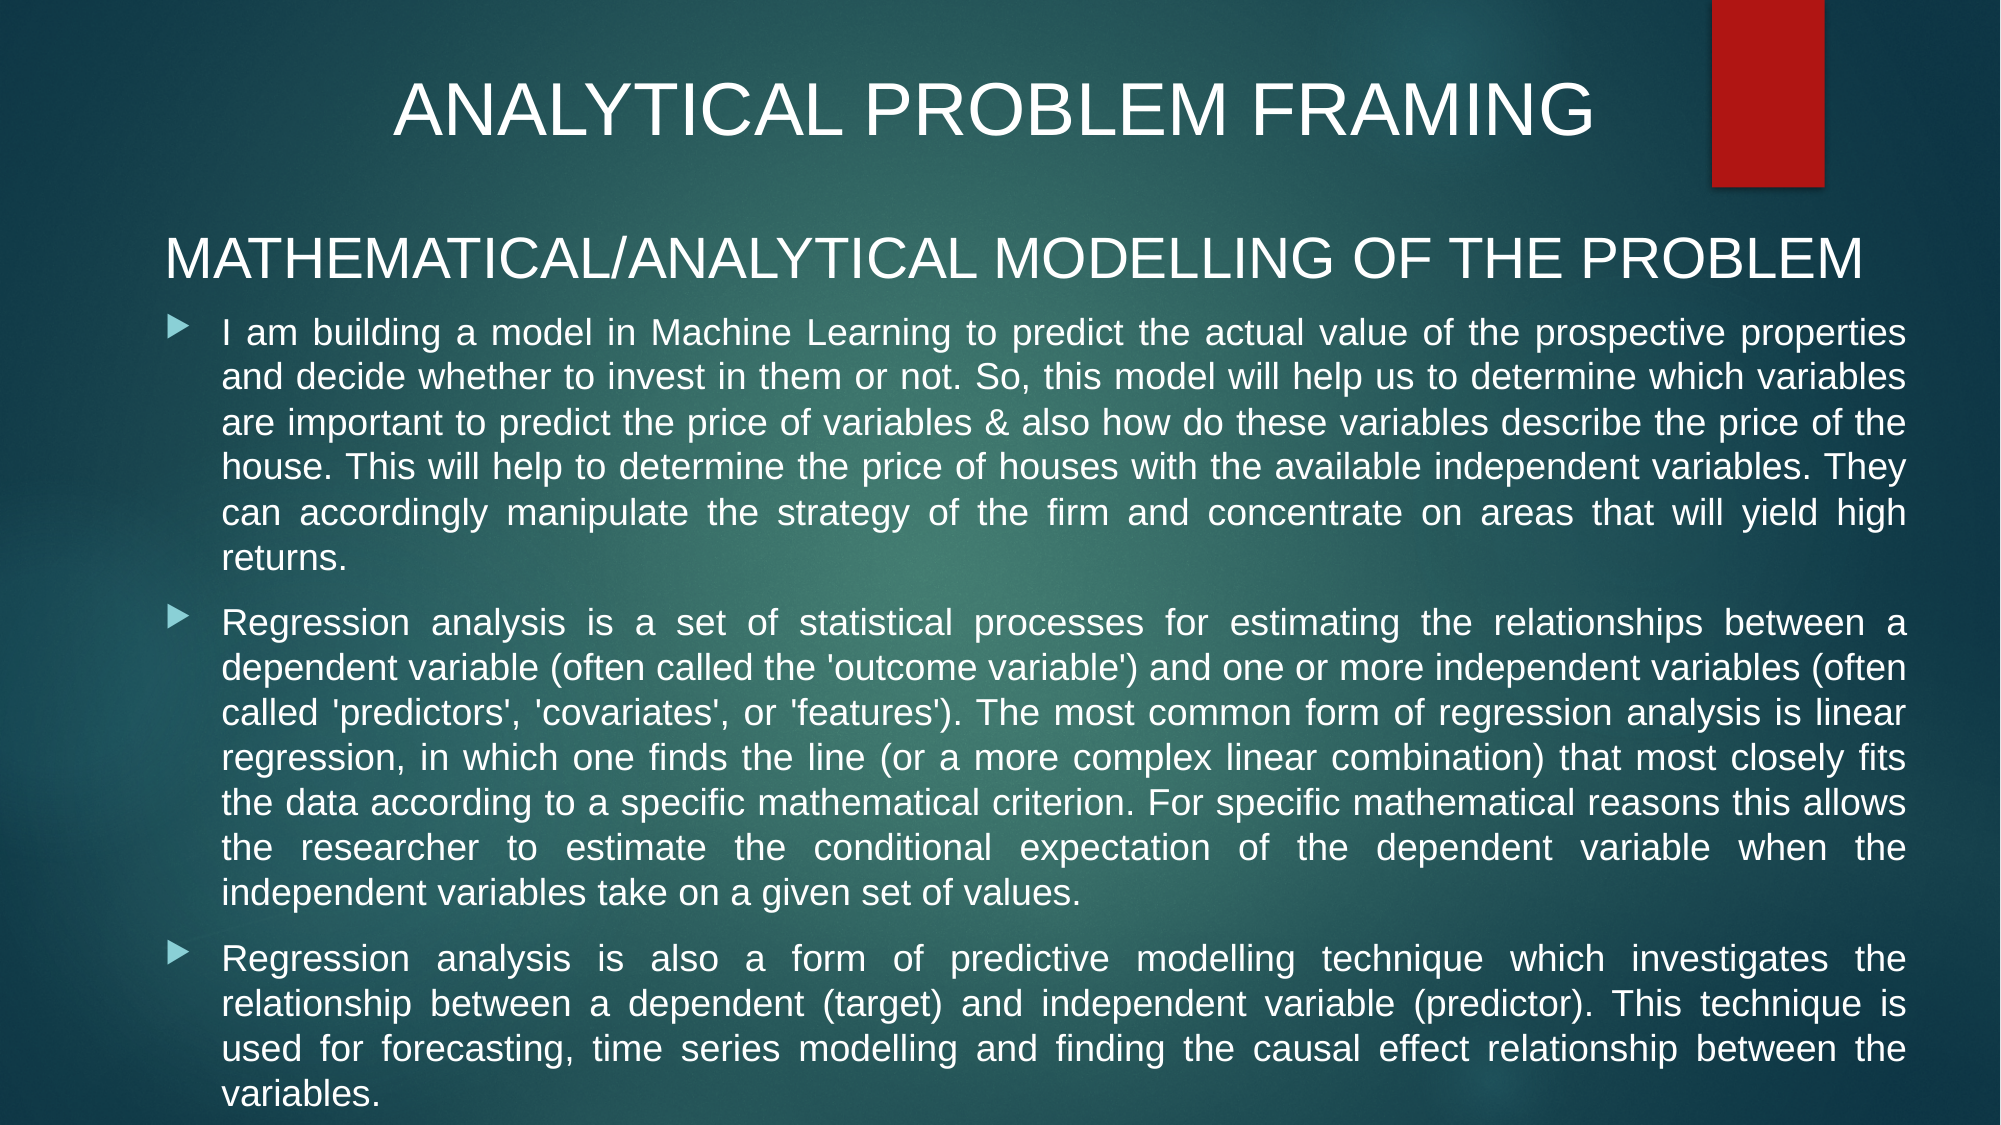

# ANALYTICAL PROBLEM FRAMING MATHEMATICAL/ANALYTICAL MODELLING OF THE PROBLEM
I am building a model in Machine Learning to predict the actual value of the prospective properties and decide whether to invest in them or not. So, this model will help us to determine which variables are important to predict the price of variables & also how do these variables describe the price of the house. This will help to determine the price of houses with the available independent variables. They can accordingly manipulate the strategy of the firm and concentrate on areas that will yield high returns.
Regression analysis is a set of statistical processes for estimating the relationships between a dependent variable (often called the 'outcome variable') and one or more independent variables (often called 'predictors', 'covariates', or 'features'). The most common form of regression analysis is linear regression, in which one finds the line (or a more complex linear combination) that most closely fits the data according to a specific mathematical criterion. For specific mathematical reasons this allows the researcher to estimate the conditional expectation of the dependent variable when the independent variables take on a given set of values.
Regression analysis is also a form of predictive modelling technique which investigates the relationship between a dependent (target) and independent variable (predictor). This technique is used for forecasting, time series modelling and finding the causal effect relationship between the variables.